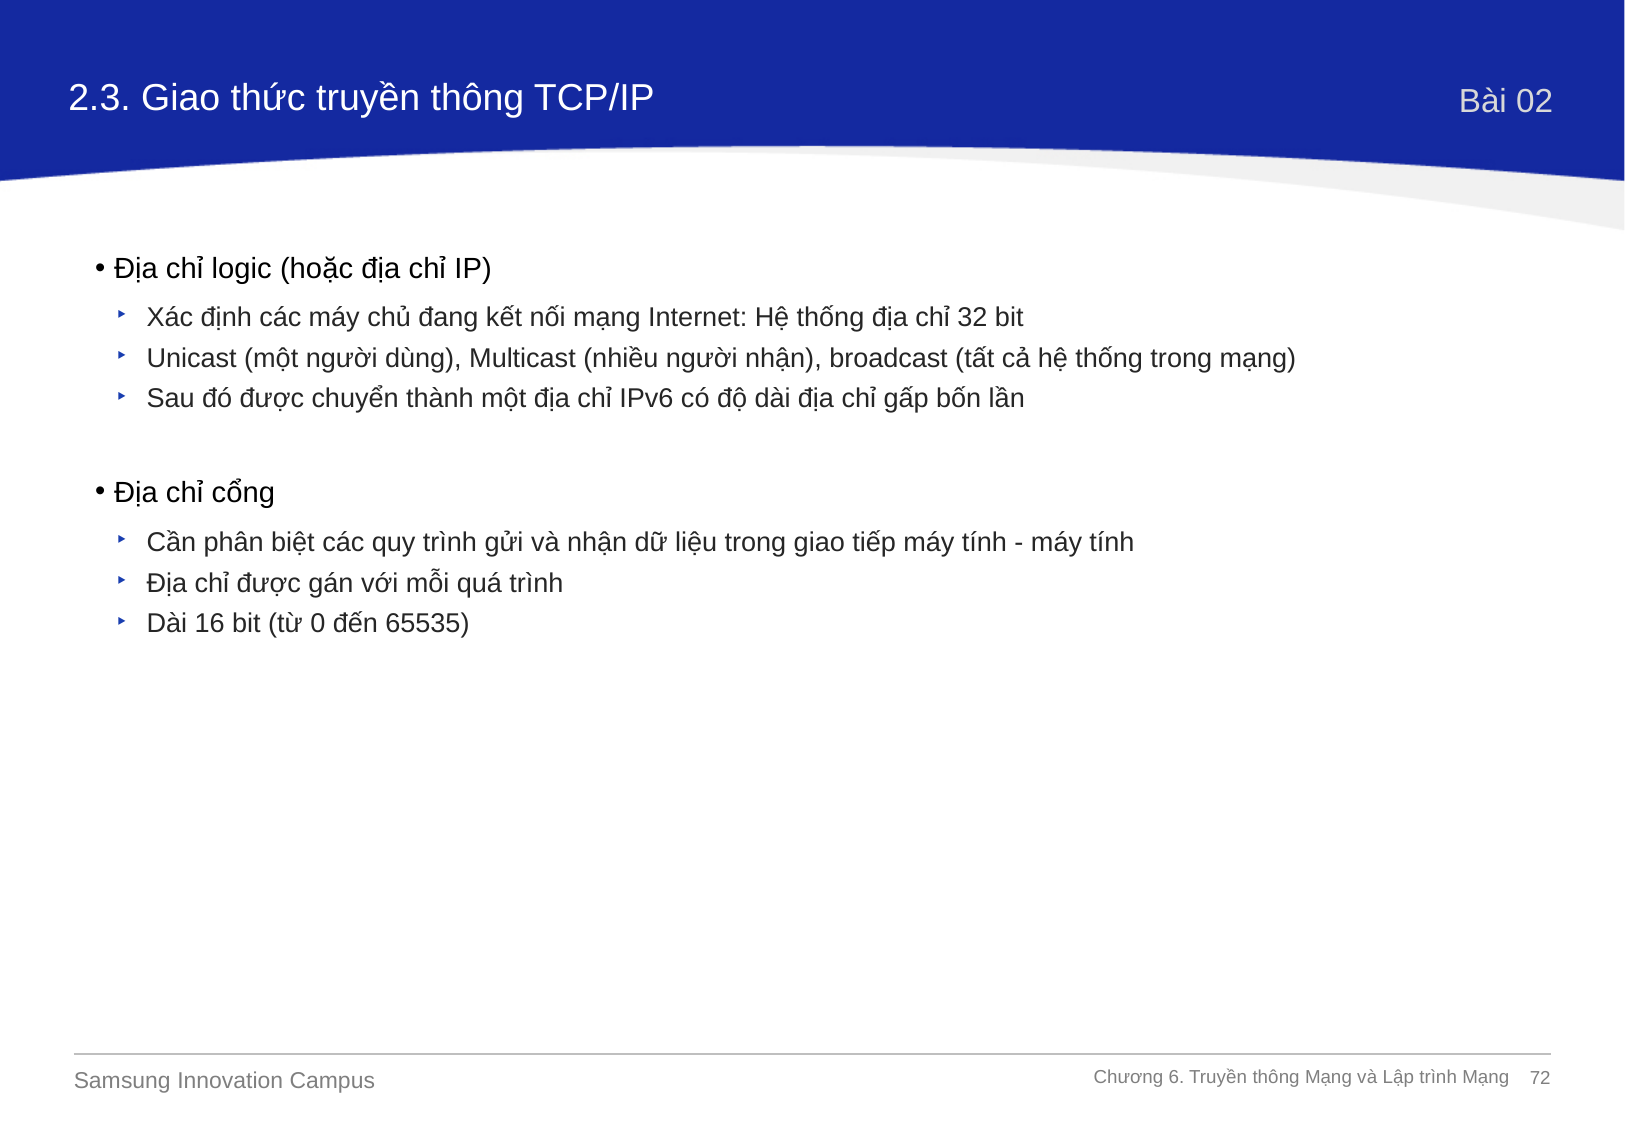

2.3. Giao thức truyền thông TCP/IP
Bài 02
Địa chỉ logic (hoặc địa chỉ IP)
Xác định các máy chủ đang kết nối mạng Internet: Hệ thống địa chỉ 32 bit
Unicast (một người dùng), Multicast (nhiều người nhận), broadcast (tất cả hệ thống trong mạng)
Sau đó được chuyển thành một địa chỉ IPv6 có độ dài địa chỉ gấp bốn lần
Địa chỉ cổng
Cần phân biệt các quy trình gửi và nhận dữ liệu trong giao tiếp máy tính - máy tính
Địa chỉ được gán với mỗi quá trình
Dài 16 bit (từ 0 đến 65535)